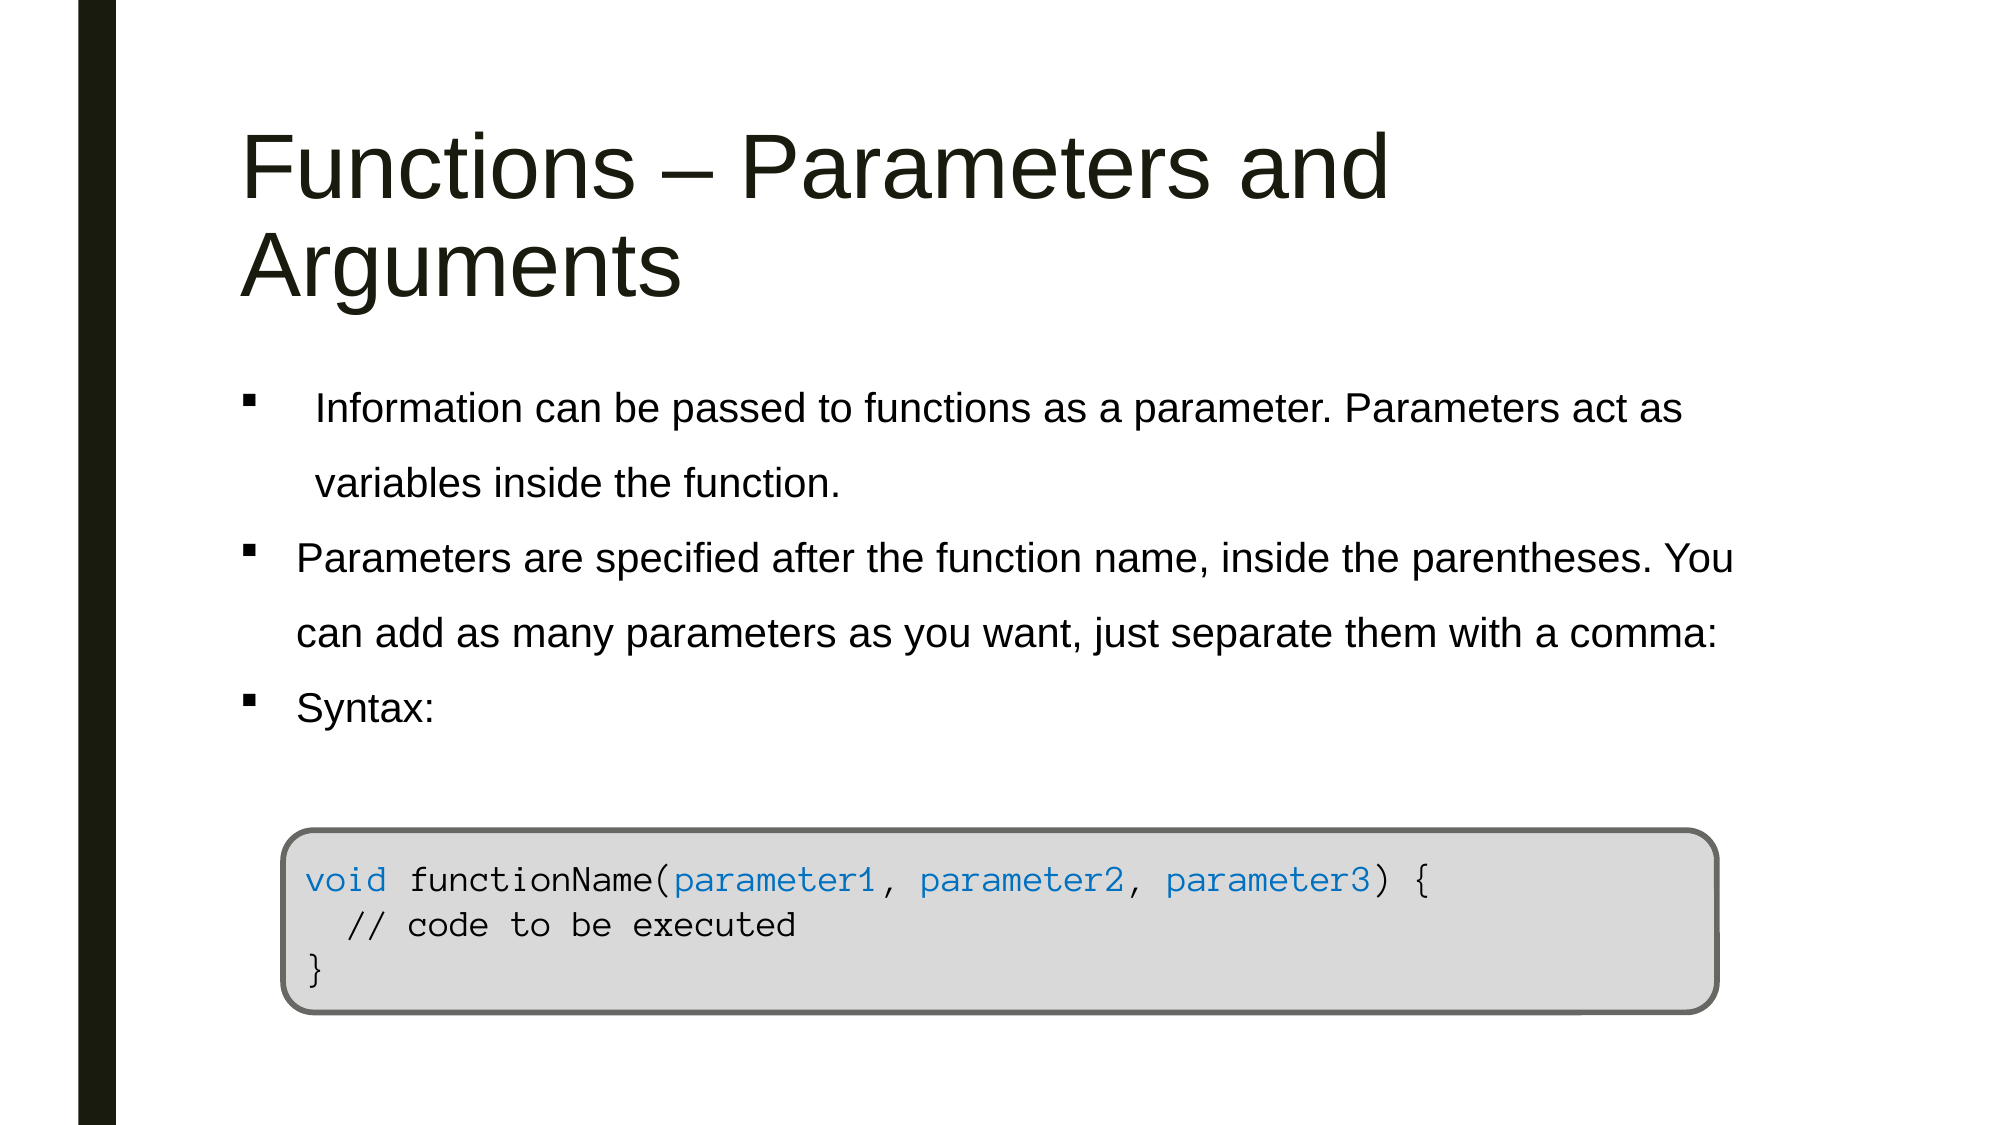

# Functions – Parameters and Arguments
Information can be passed to functions as a parameter. Parameters act as variables inside the function.
Parameters are specified after the function name, inside the parentheses. You can add as many parameters as you want, just separate them with a comma:
Syntax:
void functionName(parameter1, parameter2, parameter3) {
  // code to be executed
}